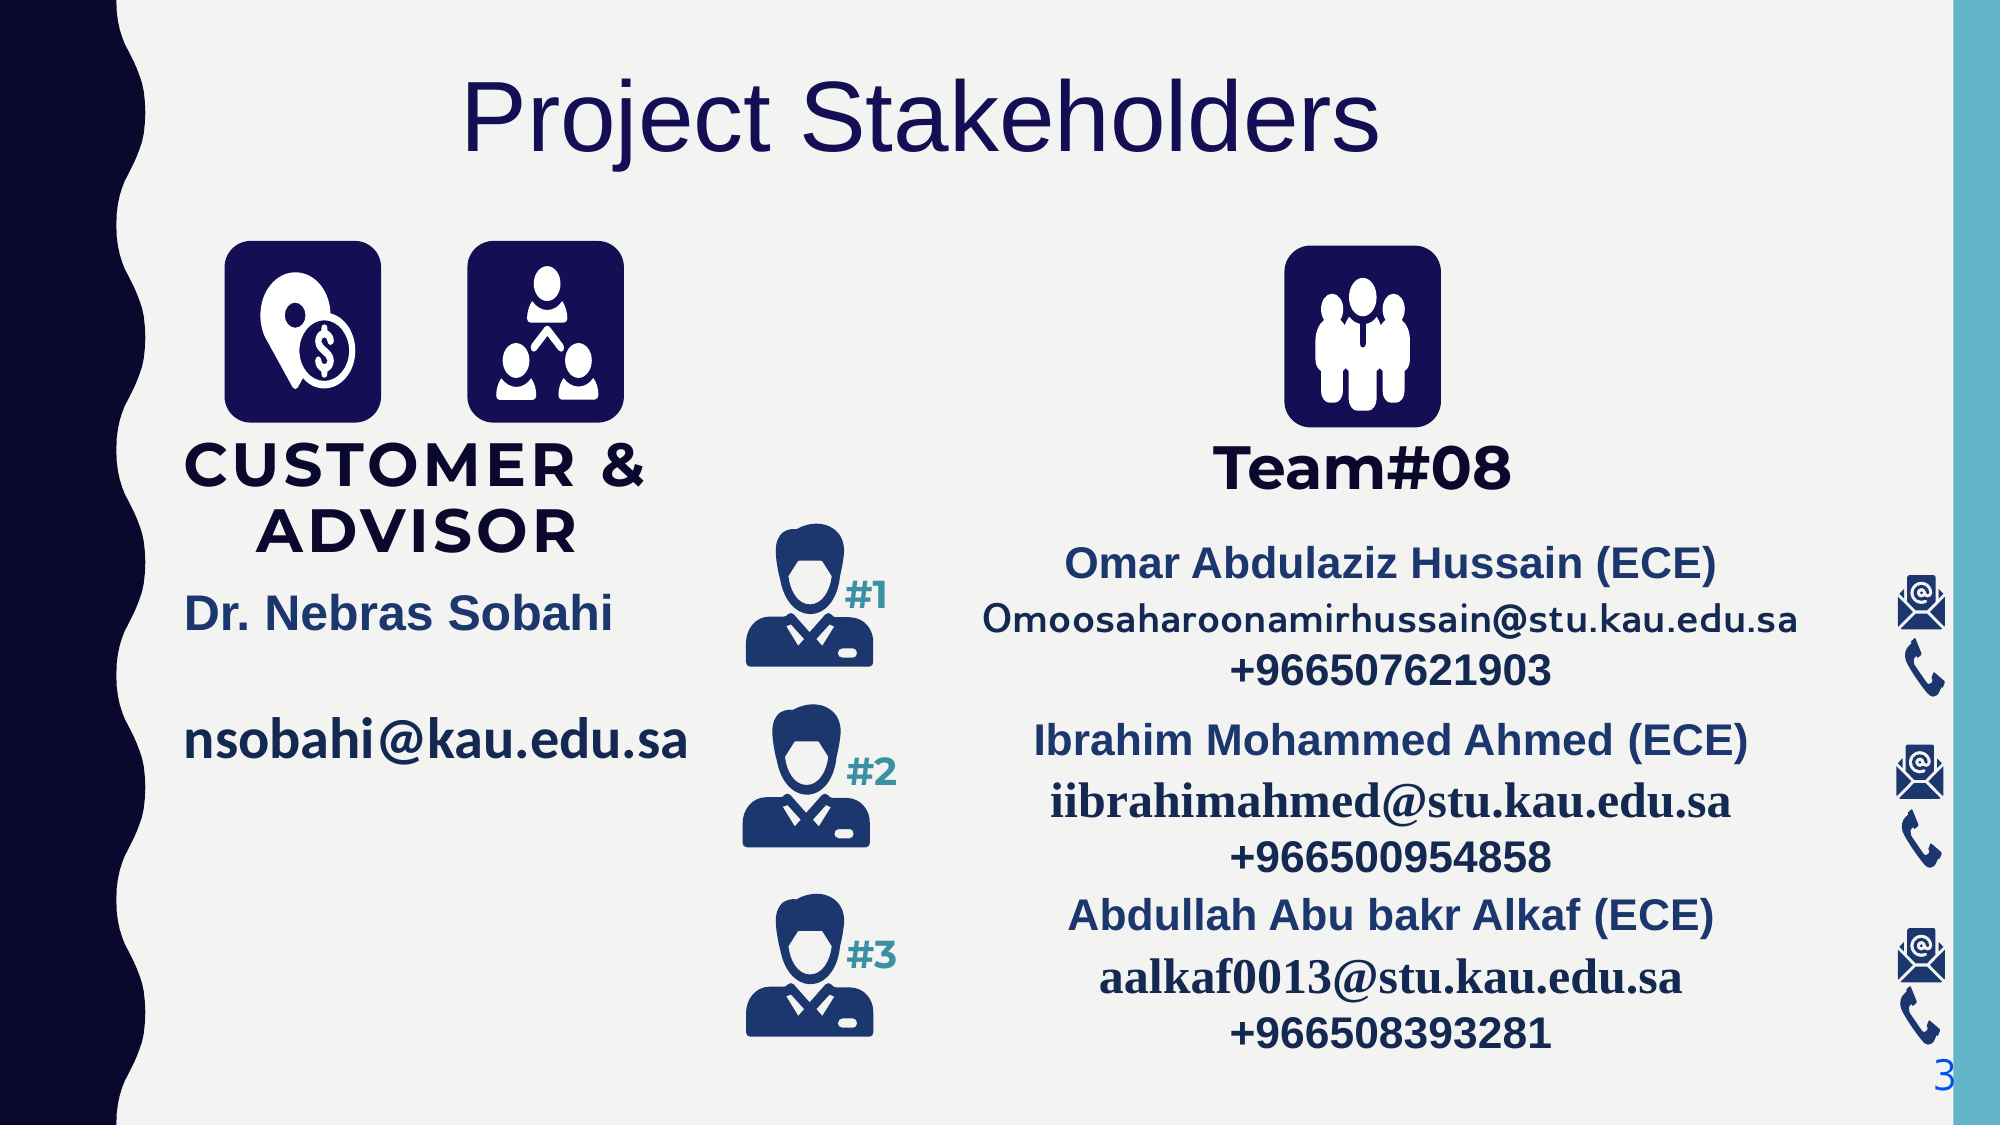

Project Stakeholders

Team#08
# Customer & Advisor
Dr. Nebras Sobahi
nsobahi@kau.edu.sa

Omar Abdulaziz Hussain (ECE)
Omoosaharoonamirhussain@stu.kau.edu.sa
+966507621903
#1

Ibrahim Mohammed Ahmed (ECE)
iibrahimahmed@stu.kau.edu.sa
+966500954858

#2

Abdullah Abu bakr Alkaf (ECE)
aalkaf0013@stu.kau.edu.sa
+966508393281

#3

3